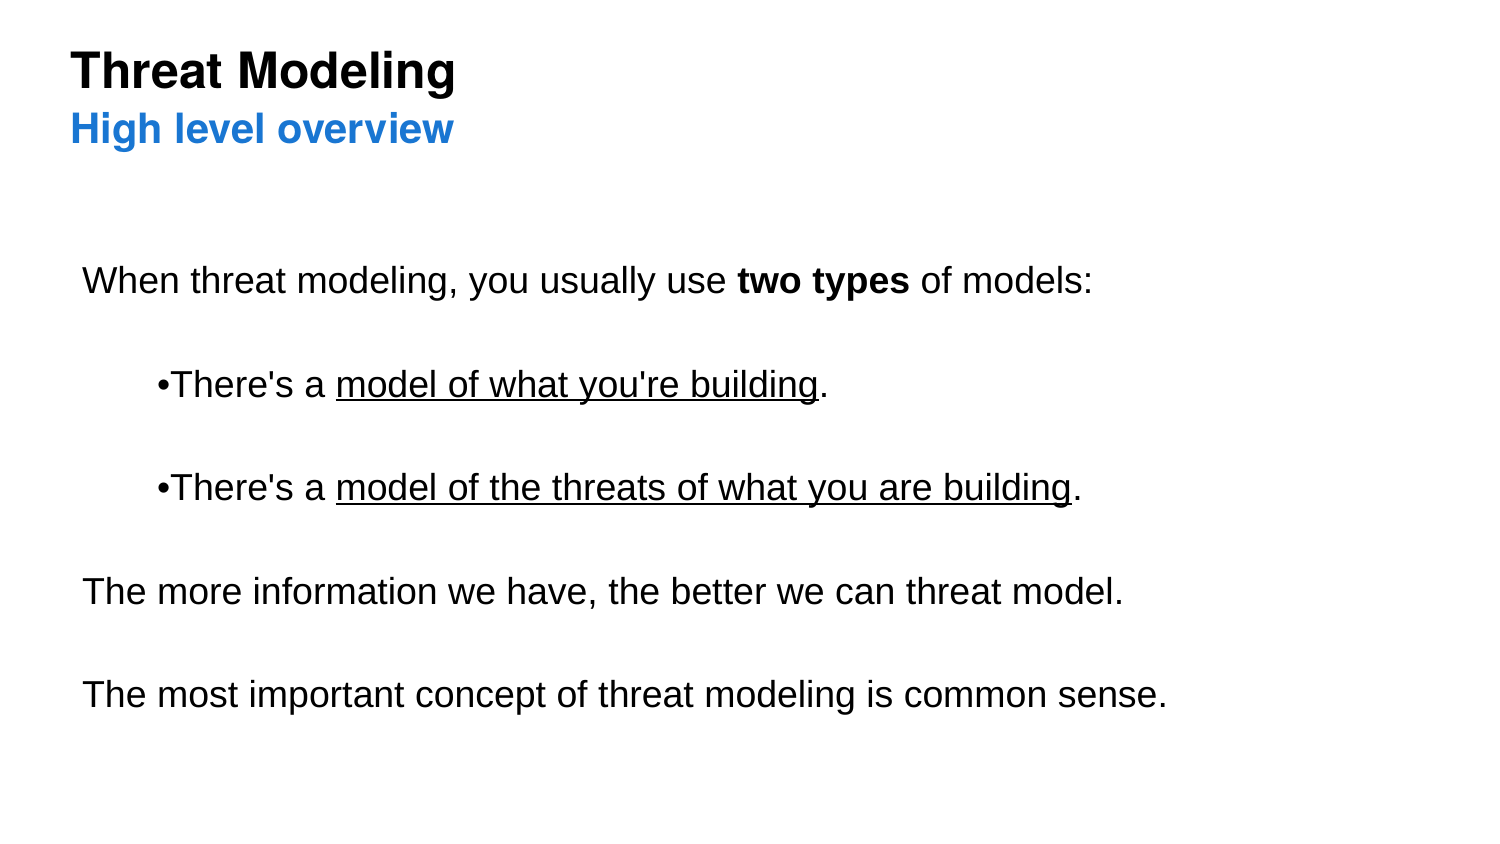

Threat Modeling
High level overview
When threat modeling, you usually use two types of models:

•There's a model of what you're building.

•There's a model of the threats of what you are building.

The more information we have, the better we can threat model.

The most important concept of threat modeling is common sense.